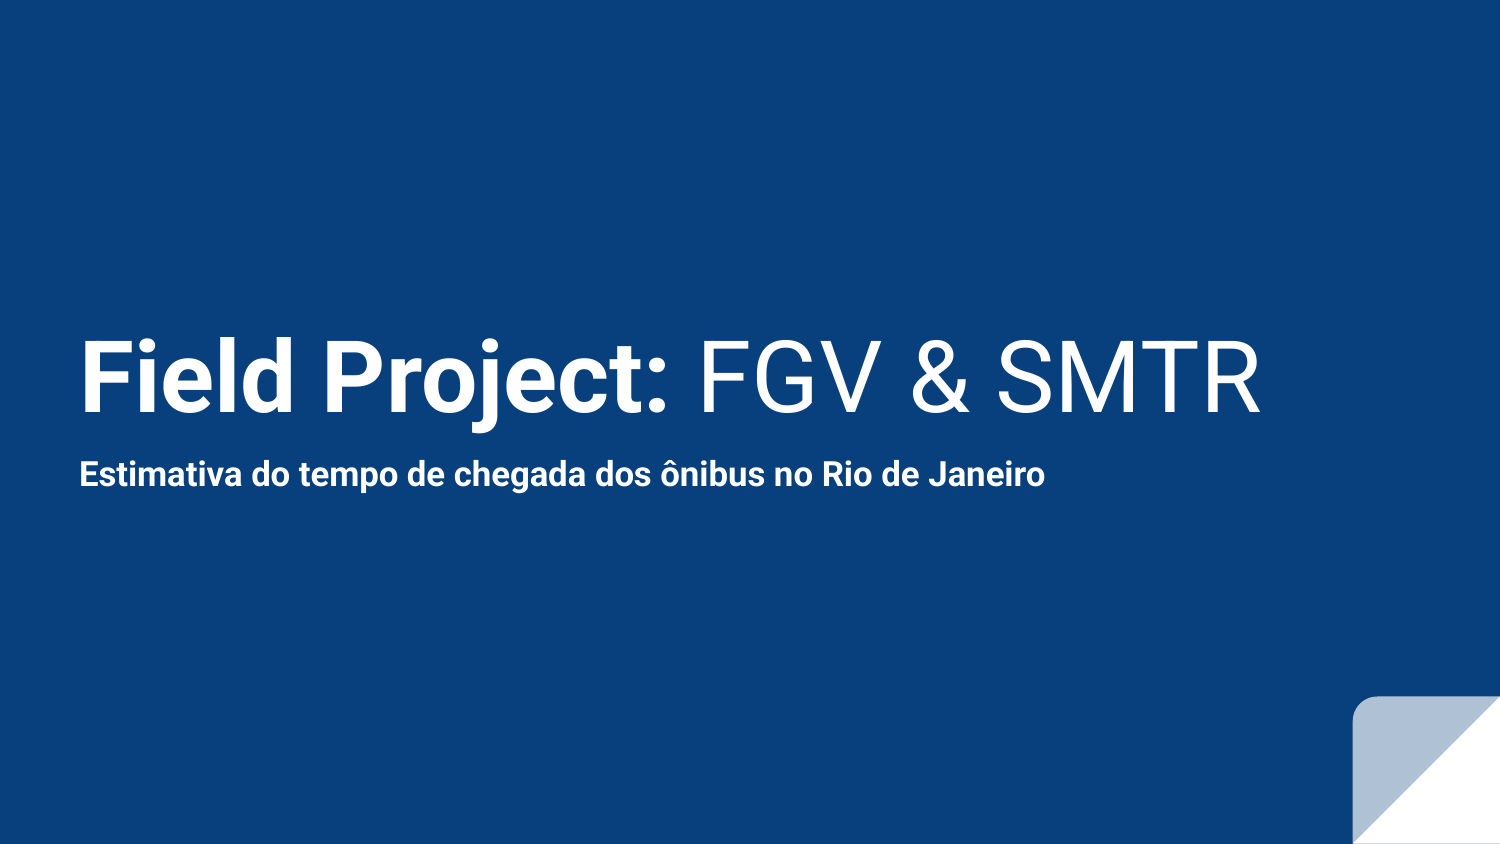

# Field Project: FGV & SMTR
Estimativa do tempo de chegada dos ônibus no Rio de Janeiro